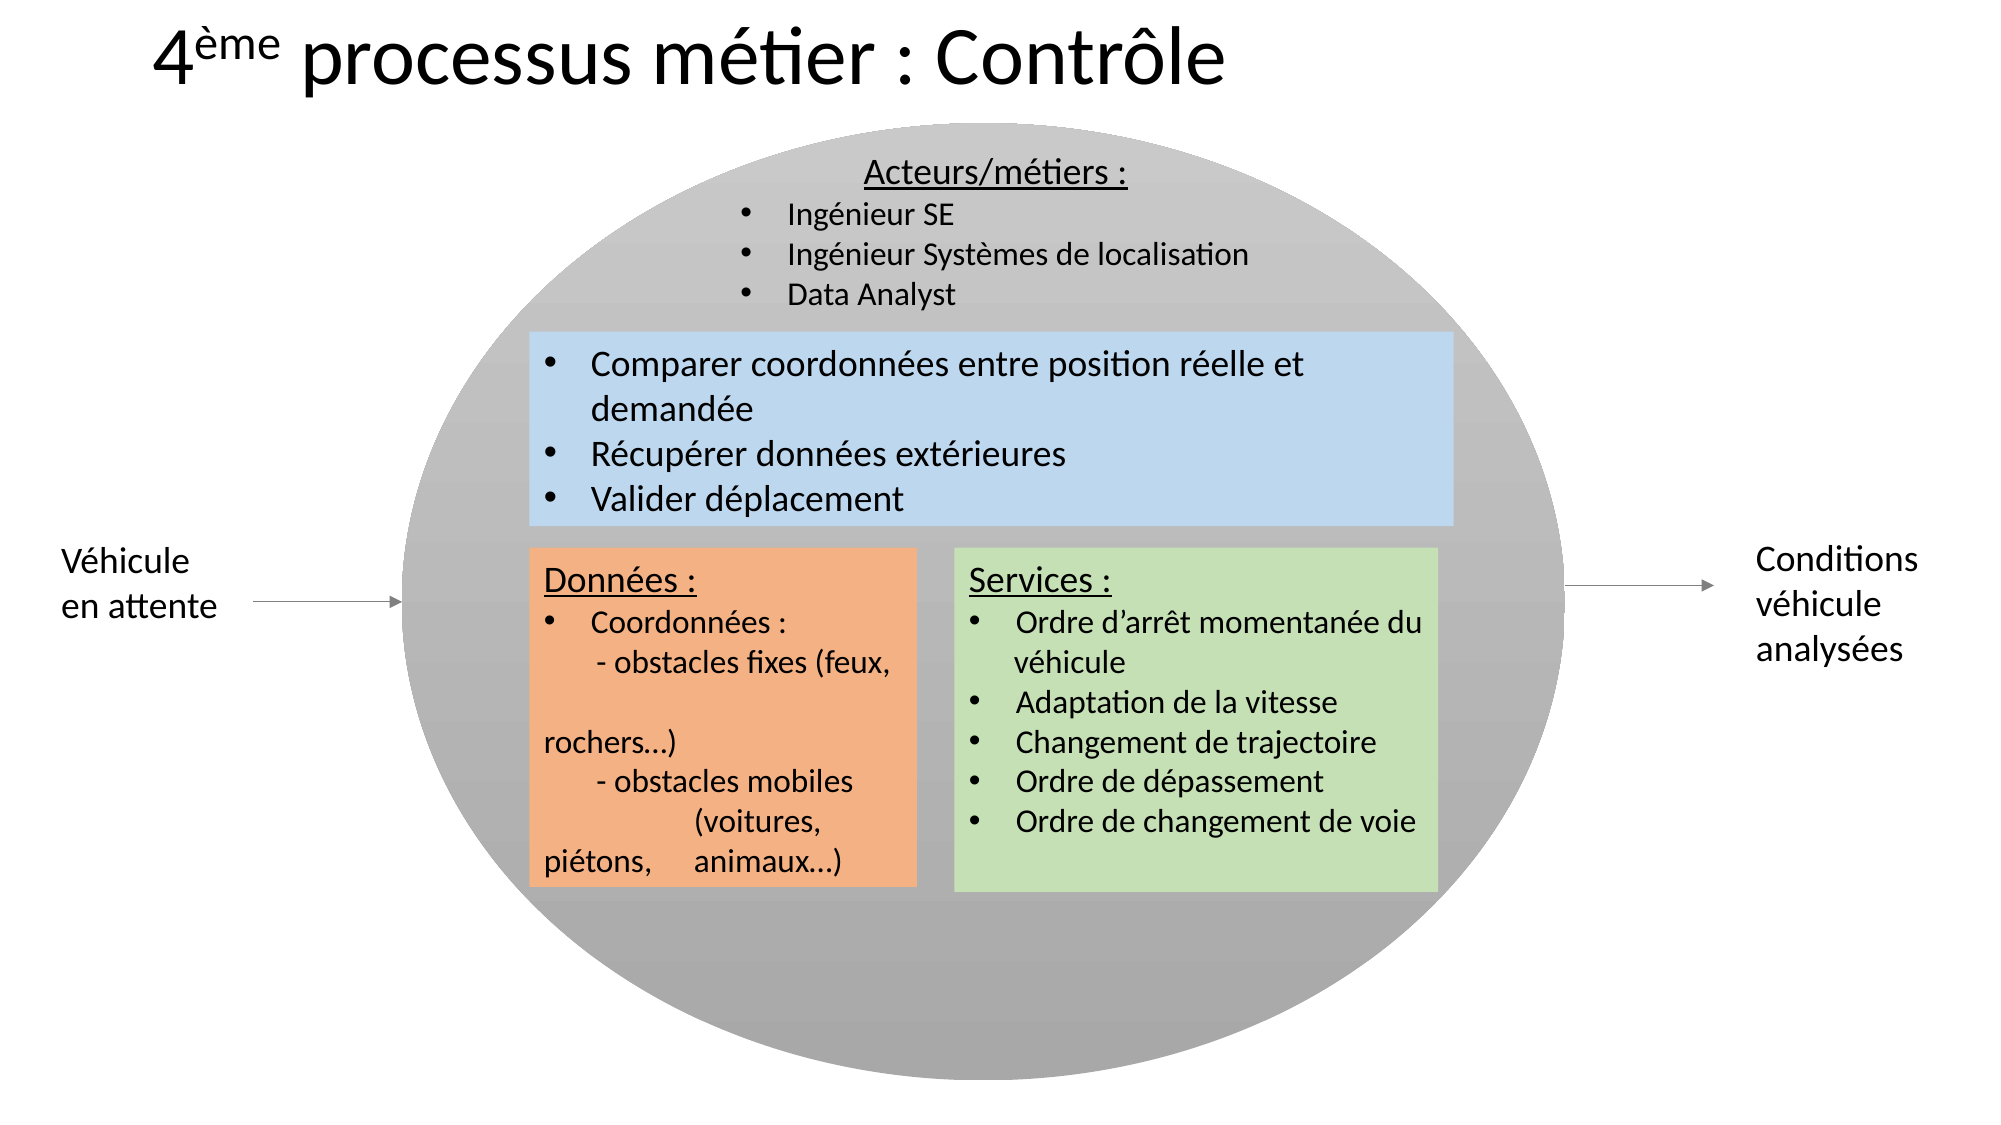

# 4ème processus métier : Contrôle

Acteurs/métiers :
Ingénieur SE
Ingénieur Systèmes de localisation
Data Analyst
Comparer coordonnées entre position réelle et demandée
Récupérer données extérieures
Valider déplacement
Conditions
véhicule
analysées
Véhicule
en attente
Données :
Coordonnées :
       - obstacles fixes (feux,                                       	rochers…)
       - obstacles mobiles  	(voitures, 	piétons, 	animaux…)
Services :
Ordre d’arrêt momentanée du
      véhicule
Adaptation de la vitesse
Changement de trajectoire
Ordre de dépassement
Ordre de changement de voie